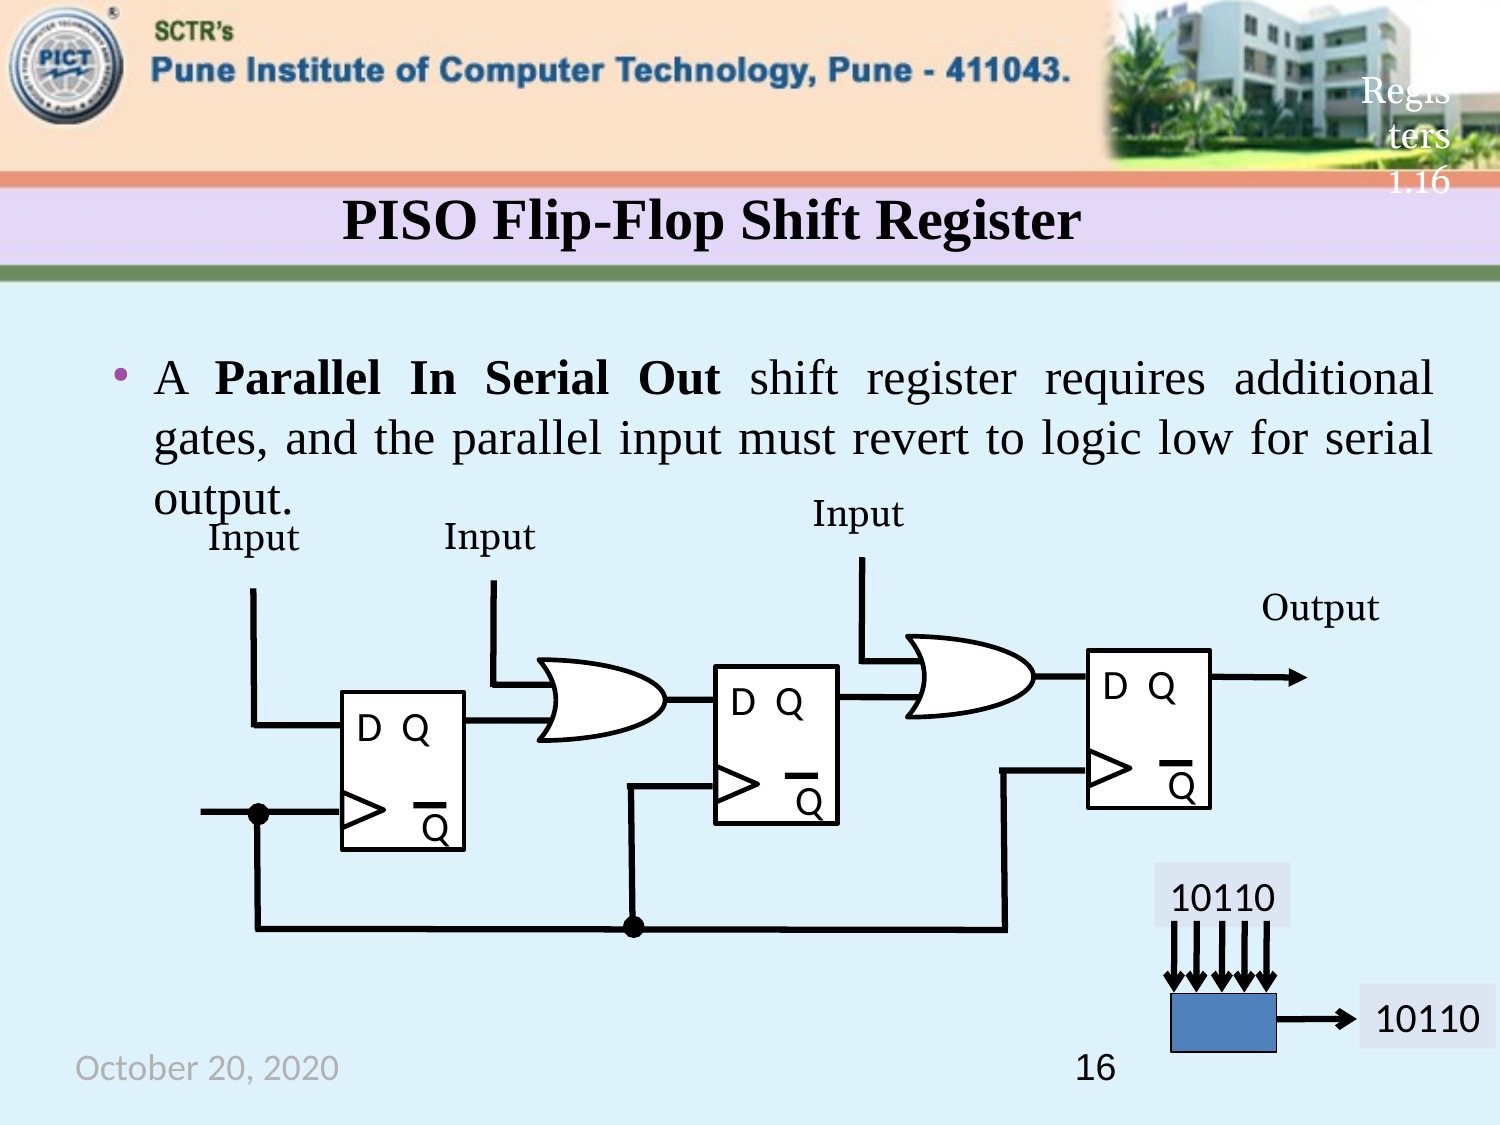

Registers 1.16
PISO Flip-Flop Shift Register
A Parallel In Serial Out shift register requires additional gates, and the parallel input must revert to logic low for serial output.
Input
Input
Input

Output

D  Q

Q

D  Q

Q

D  Q

Q

10110
10110

October 20, 2020
16